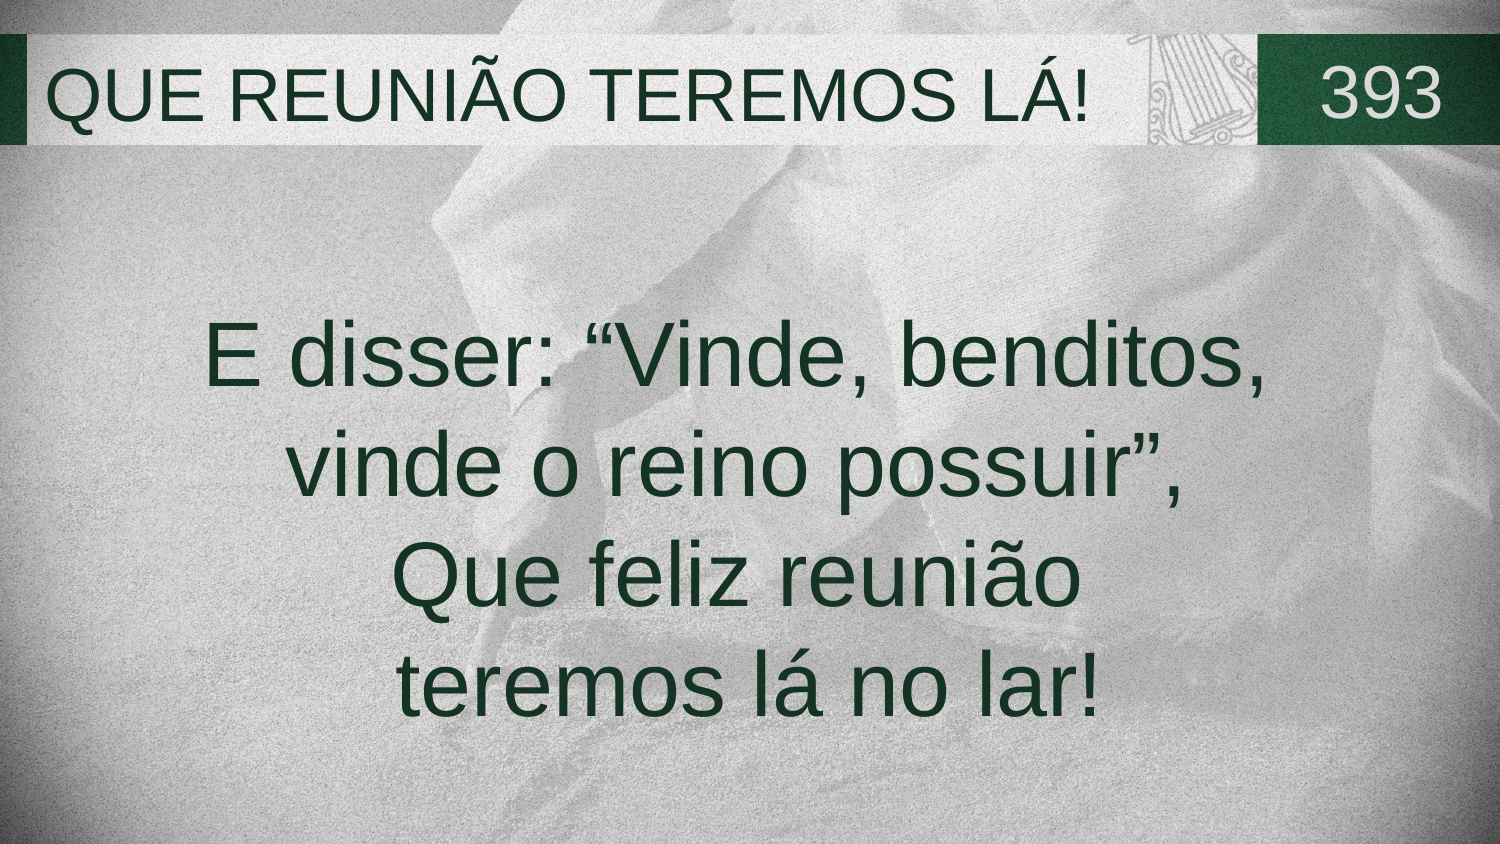

# QUE REUNIÃO TEREMOS LÁ!
393
E disser: “Vinde, benditos,
vinde o reino possuir”,
Que feliz reunião
teremos lá no lar!